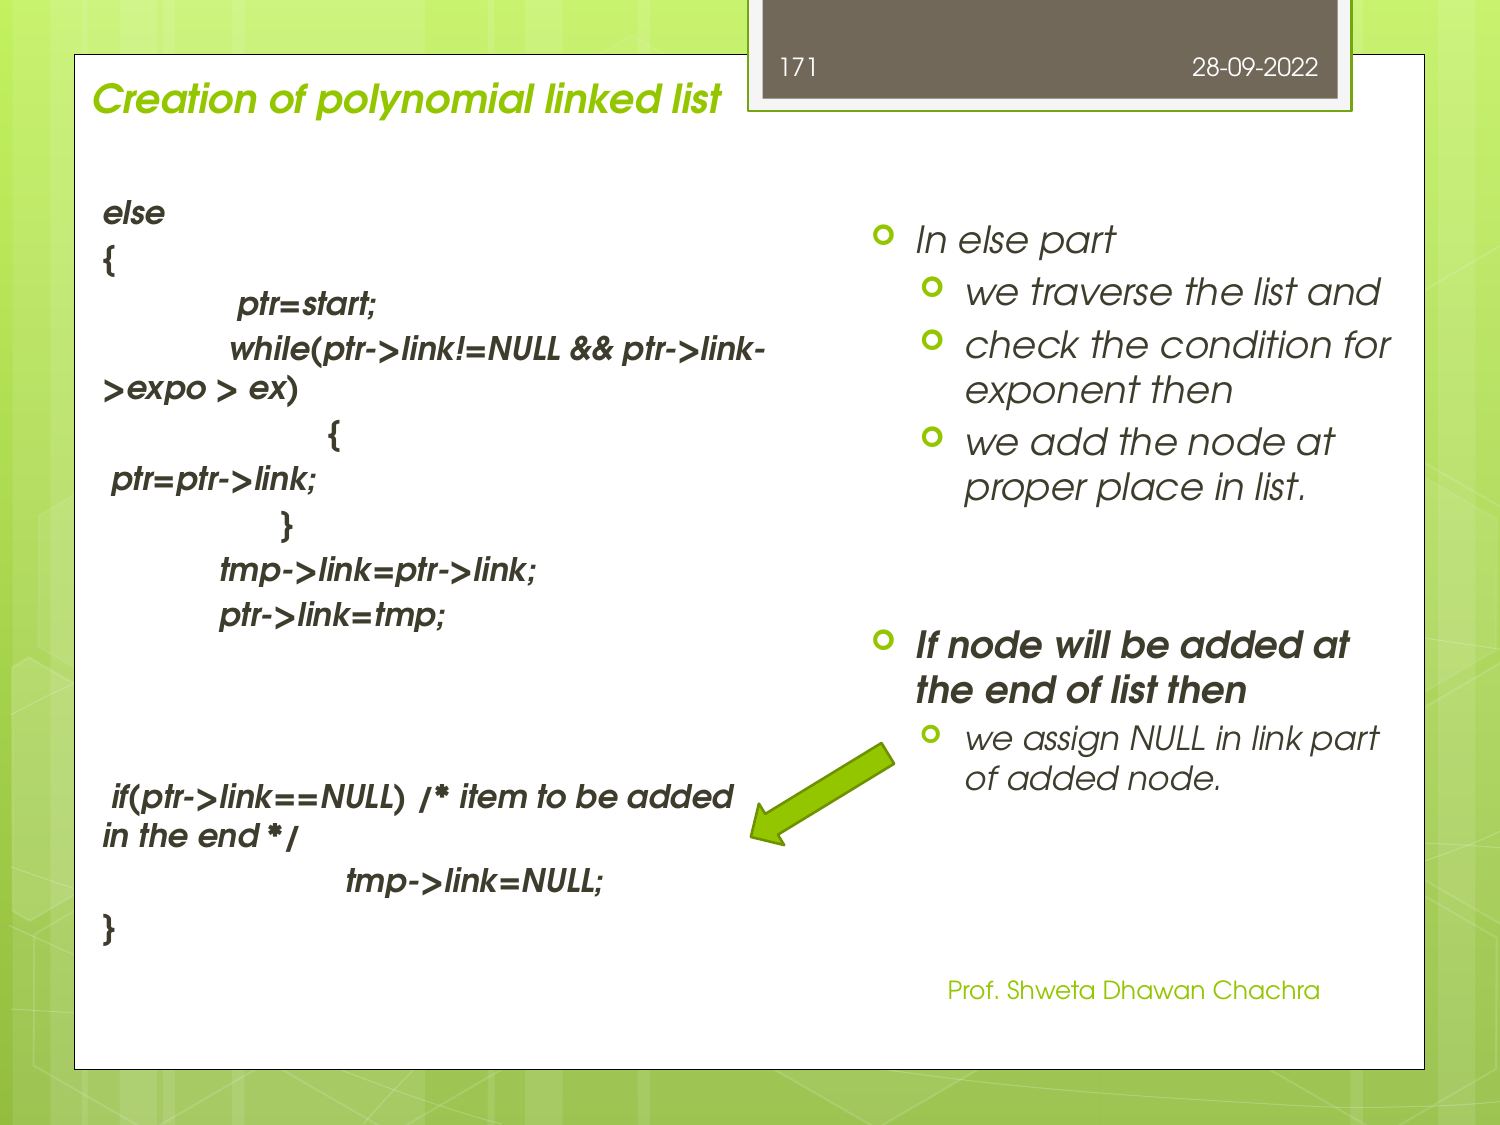

171
28-09-2022
# Creation of polynomial linked list
else
{
               ptr=start;
              while(ptr->link!=NULL && ptr->link->expo > ex)
                         {
		 ptr=ptr->link;
    	         }
             tmp->link=ptr->link;
             ptr->link=tmp;

	 if(ptr->link==NULL) /* item to be added in the end */
                           tmp->link=NULL;
}

In else part
we traverse the list and
check the condition for exponent then
we add the node at proper place in list.

If node will be added at the end of list then
we assign NULL in link part of added node.

Prof. Shweta Dhawan Chachra